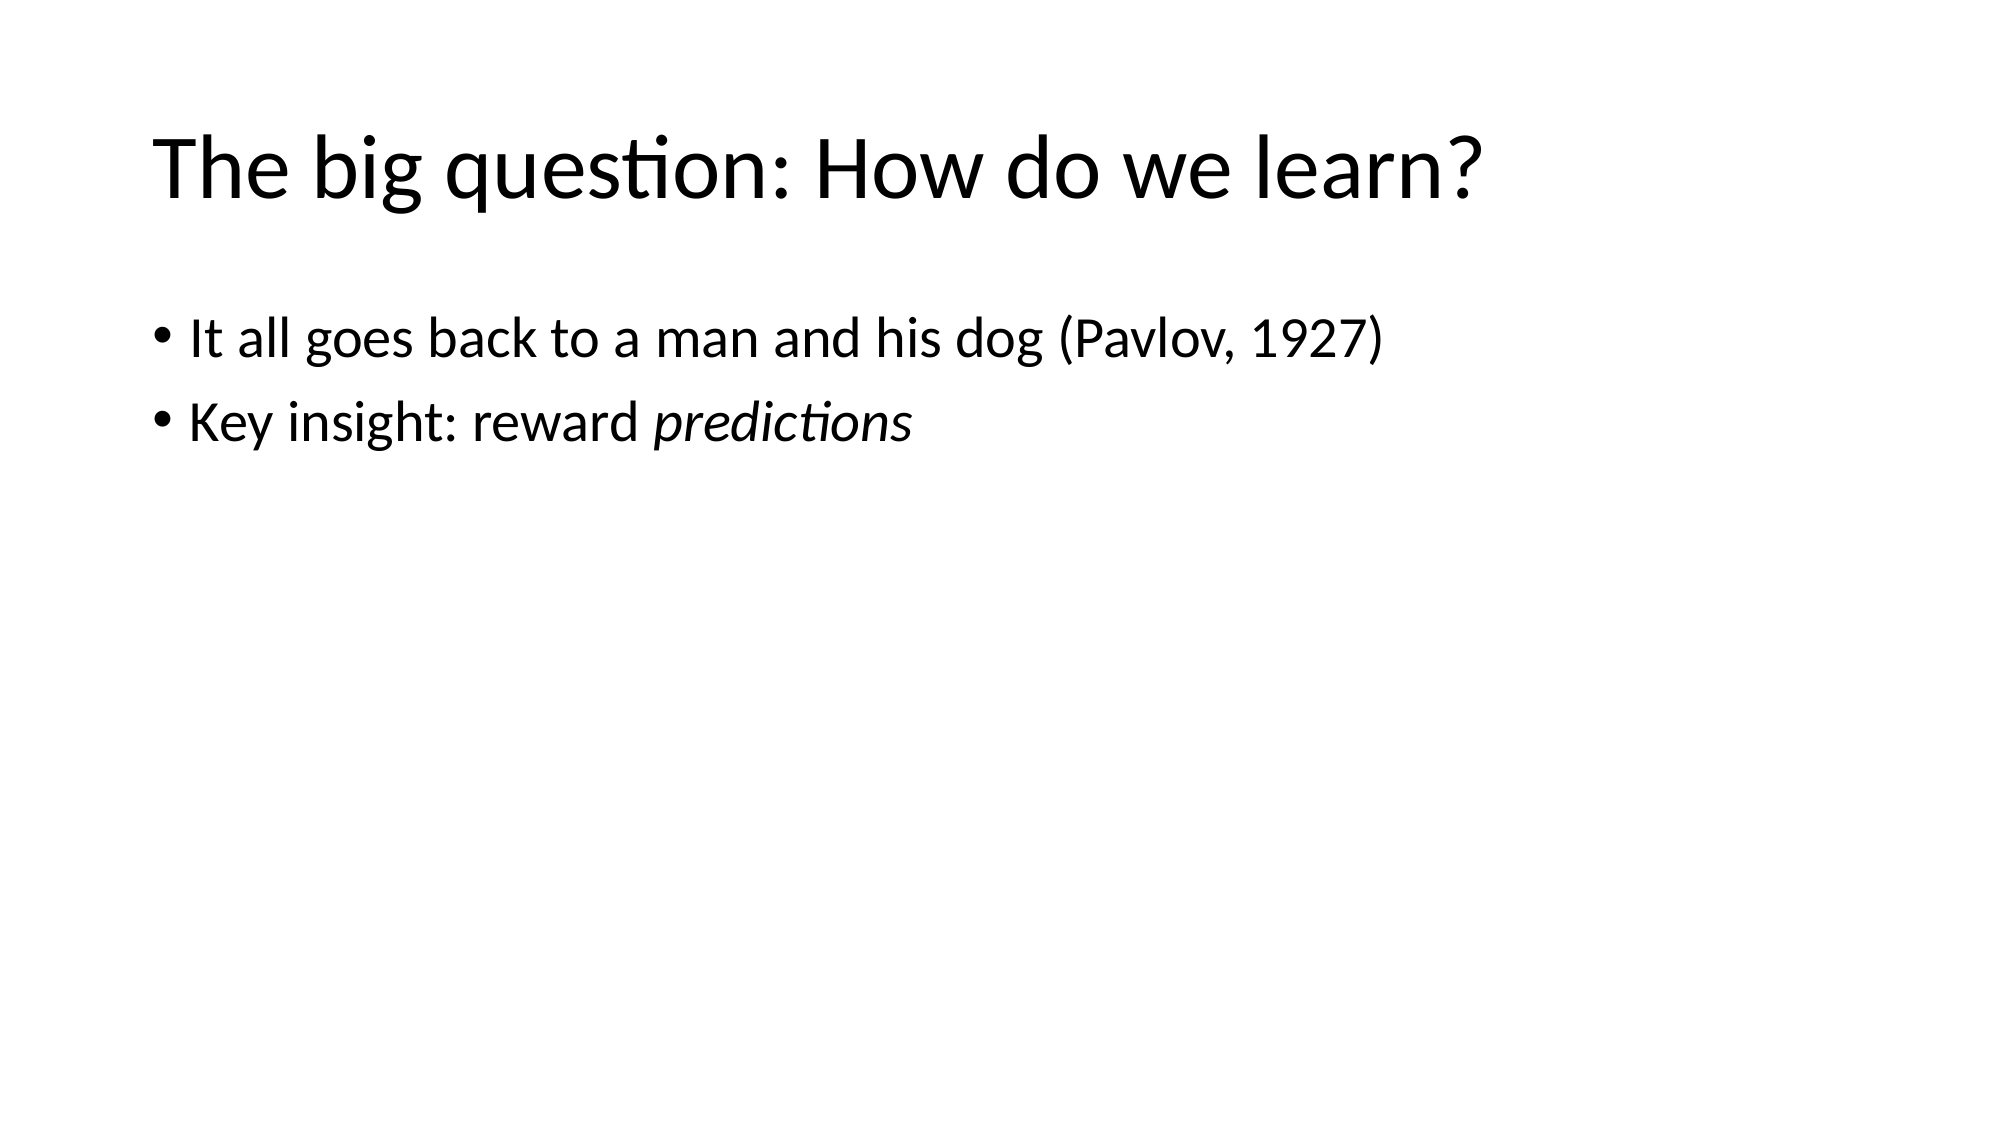

# The big question: How do we learn?
It all goes back to a man and his dog (Pavlov, 1927)
Key insight: reward predictions